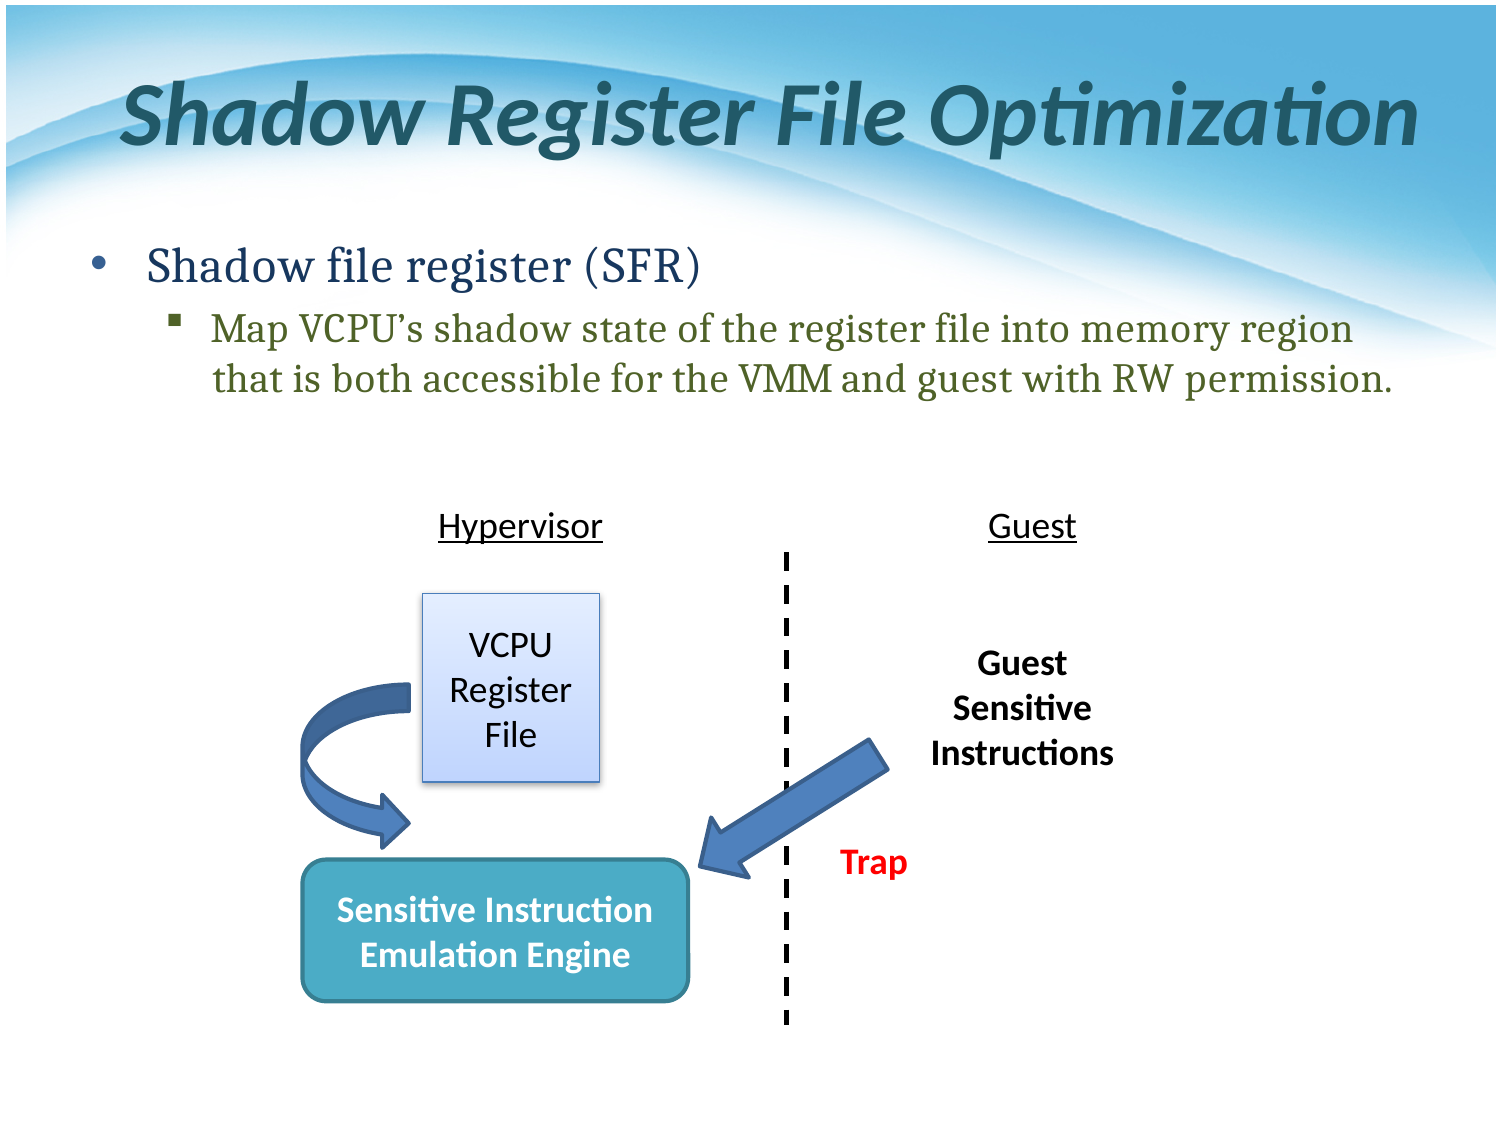

# Shadow Register File Optimization
Shadow file register (SFR)
Map VCPU’s shadow state of the register file into memory region that is both accessible for the VMM and guest with RW permission.

Hypervisor
Guest
VCPU
Register
File
Guest
Sensitive
Instructions

Trap
Sensitive Instruction
Emulation Engine